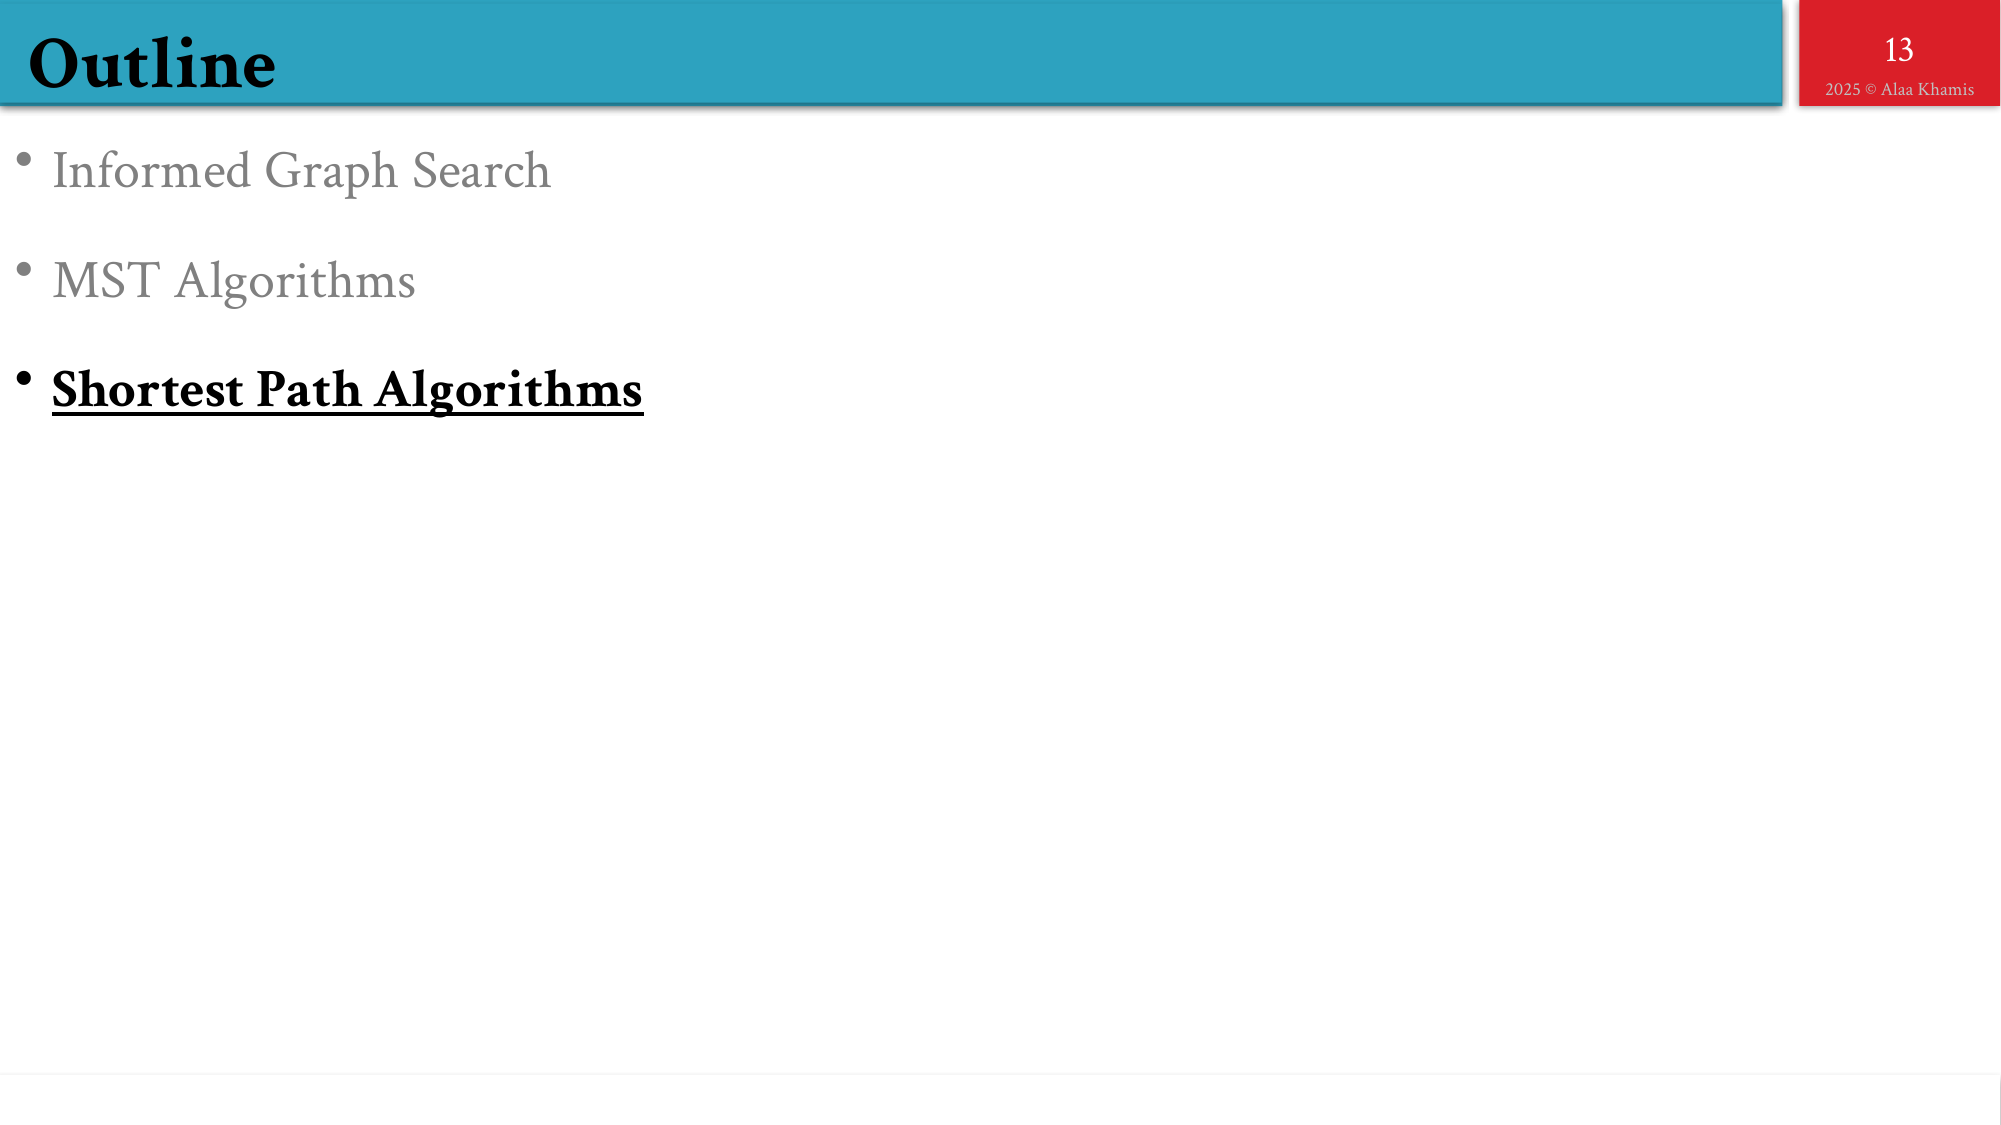

Outline
Informed Graph Search
MST Algorithms
Shortest Path Algorithms